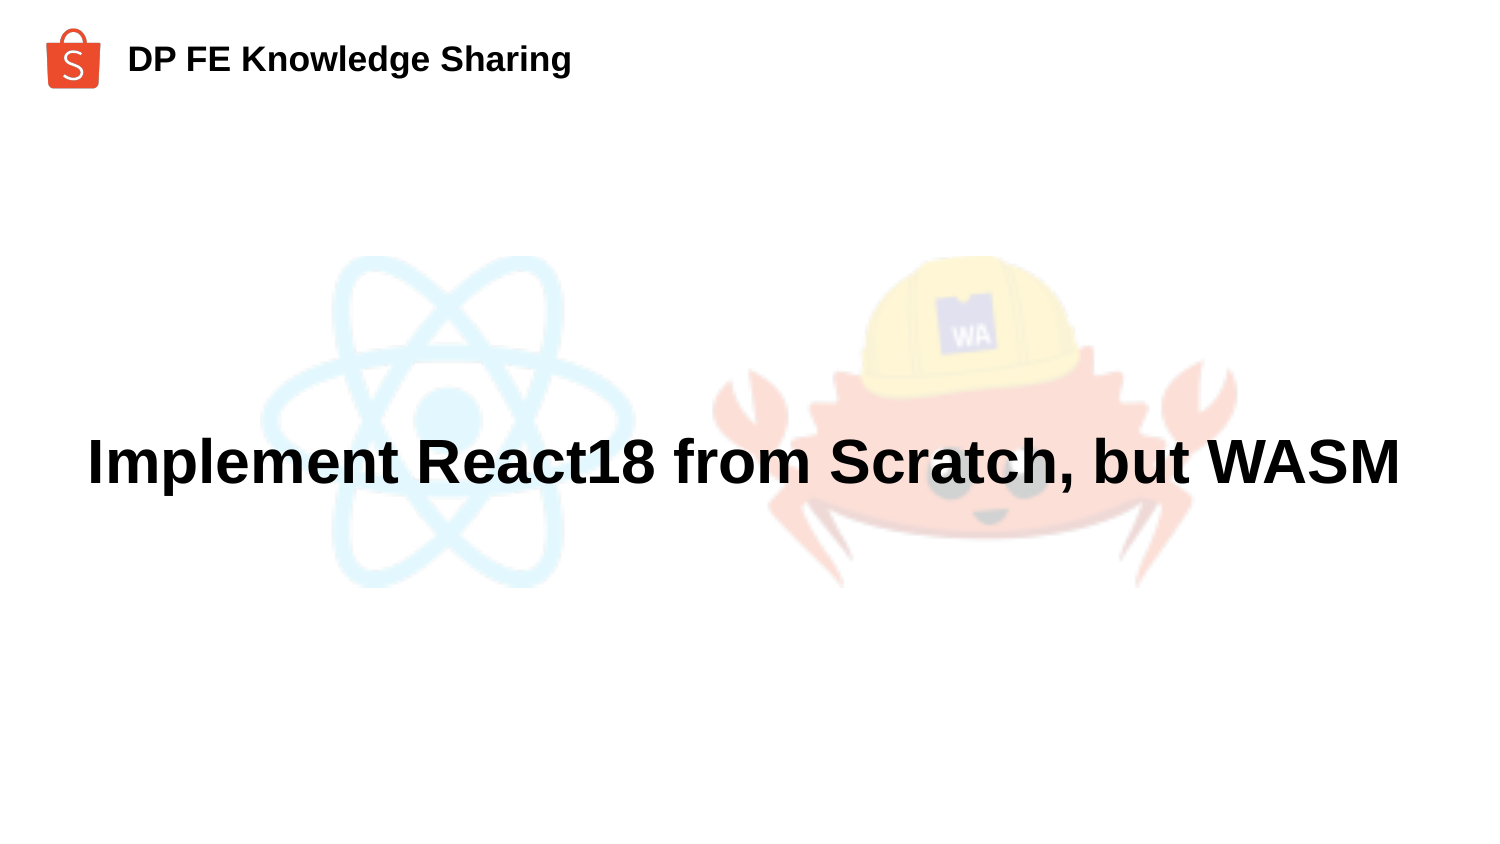

DP FE Knowledge Sharing
Implement React18 from Scratch, but WASM
Regional Marketing Creative 2023